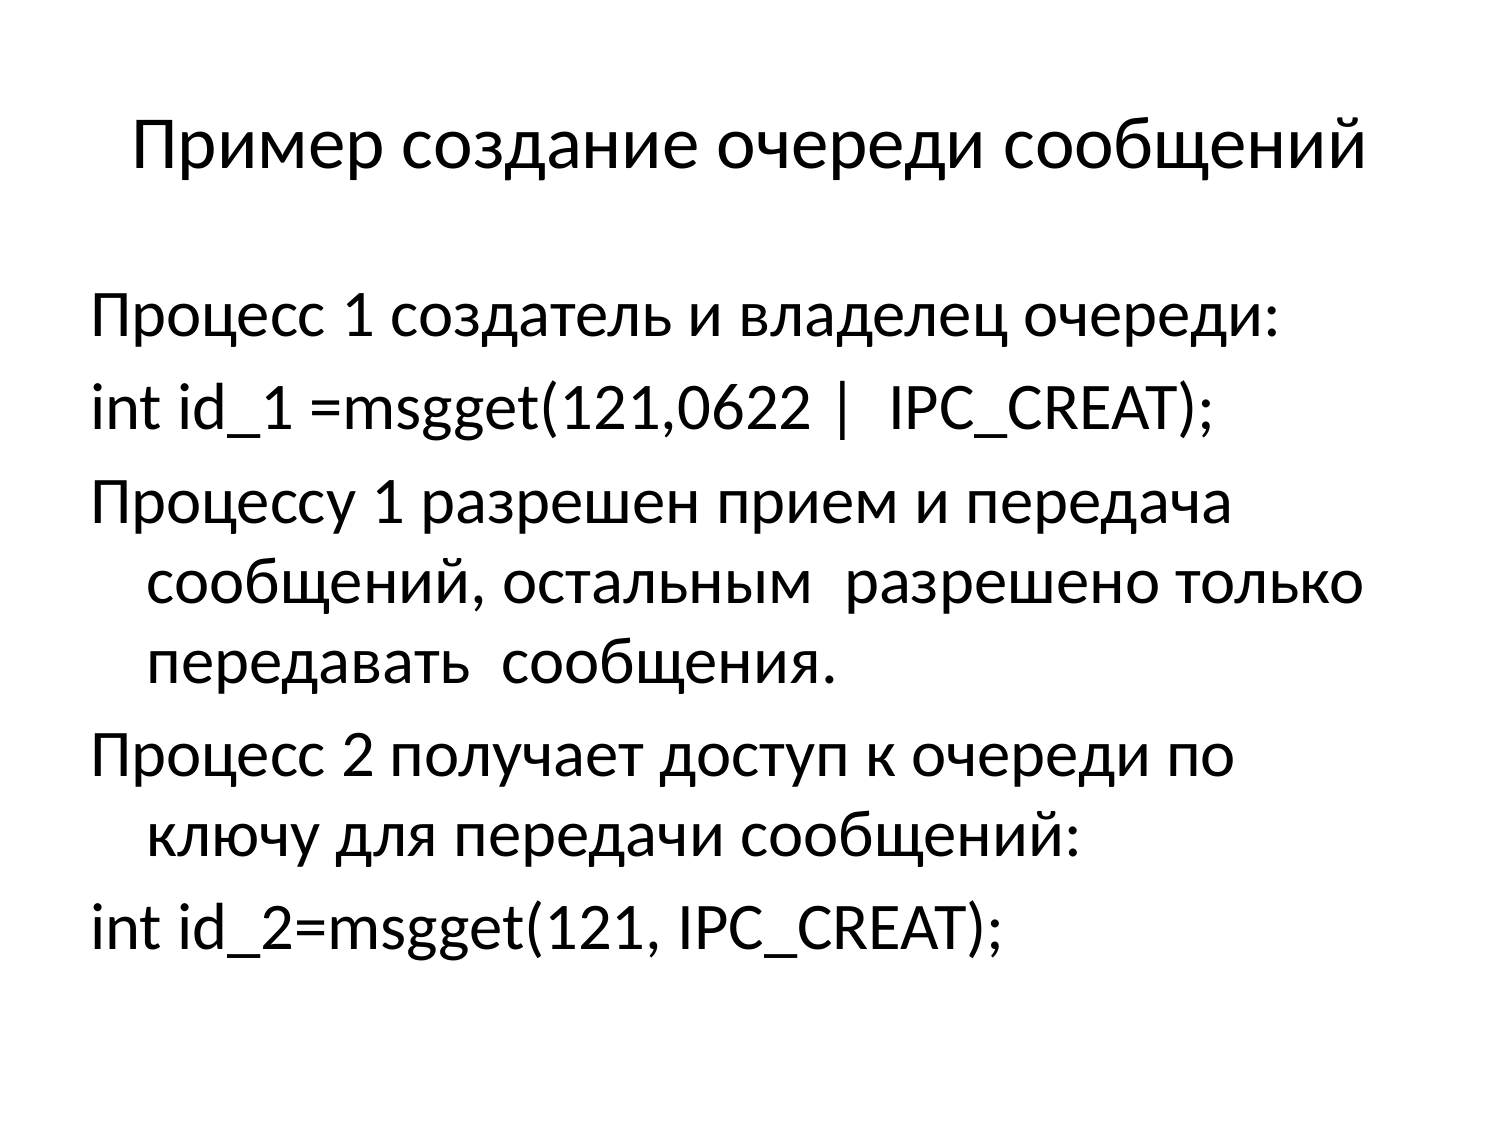

# Пример создание очереди сообщений
Процесс 1 создатель и владелец очереди:
int id_1 =msgget(121,0622 |  IPC_CREAT);
Процессу 1 разрешен прием и передача сообщений, остальным  разрешено только передавать  сообщения.
Процесс 2 получает доступ к очереди по ключу для передачи сообщений:
int id_2=msgget(121, IPC_CREAT);